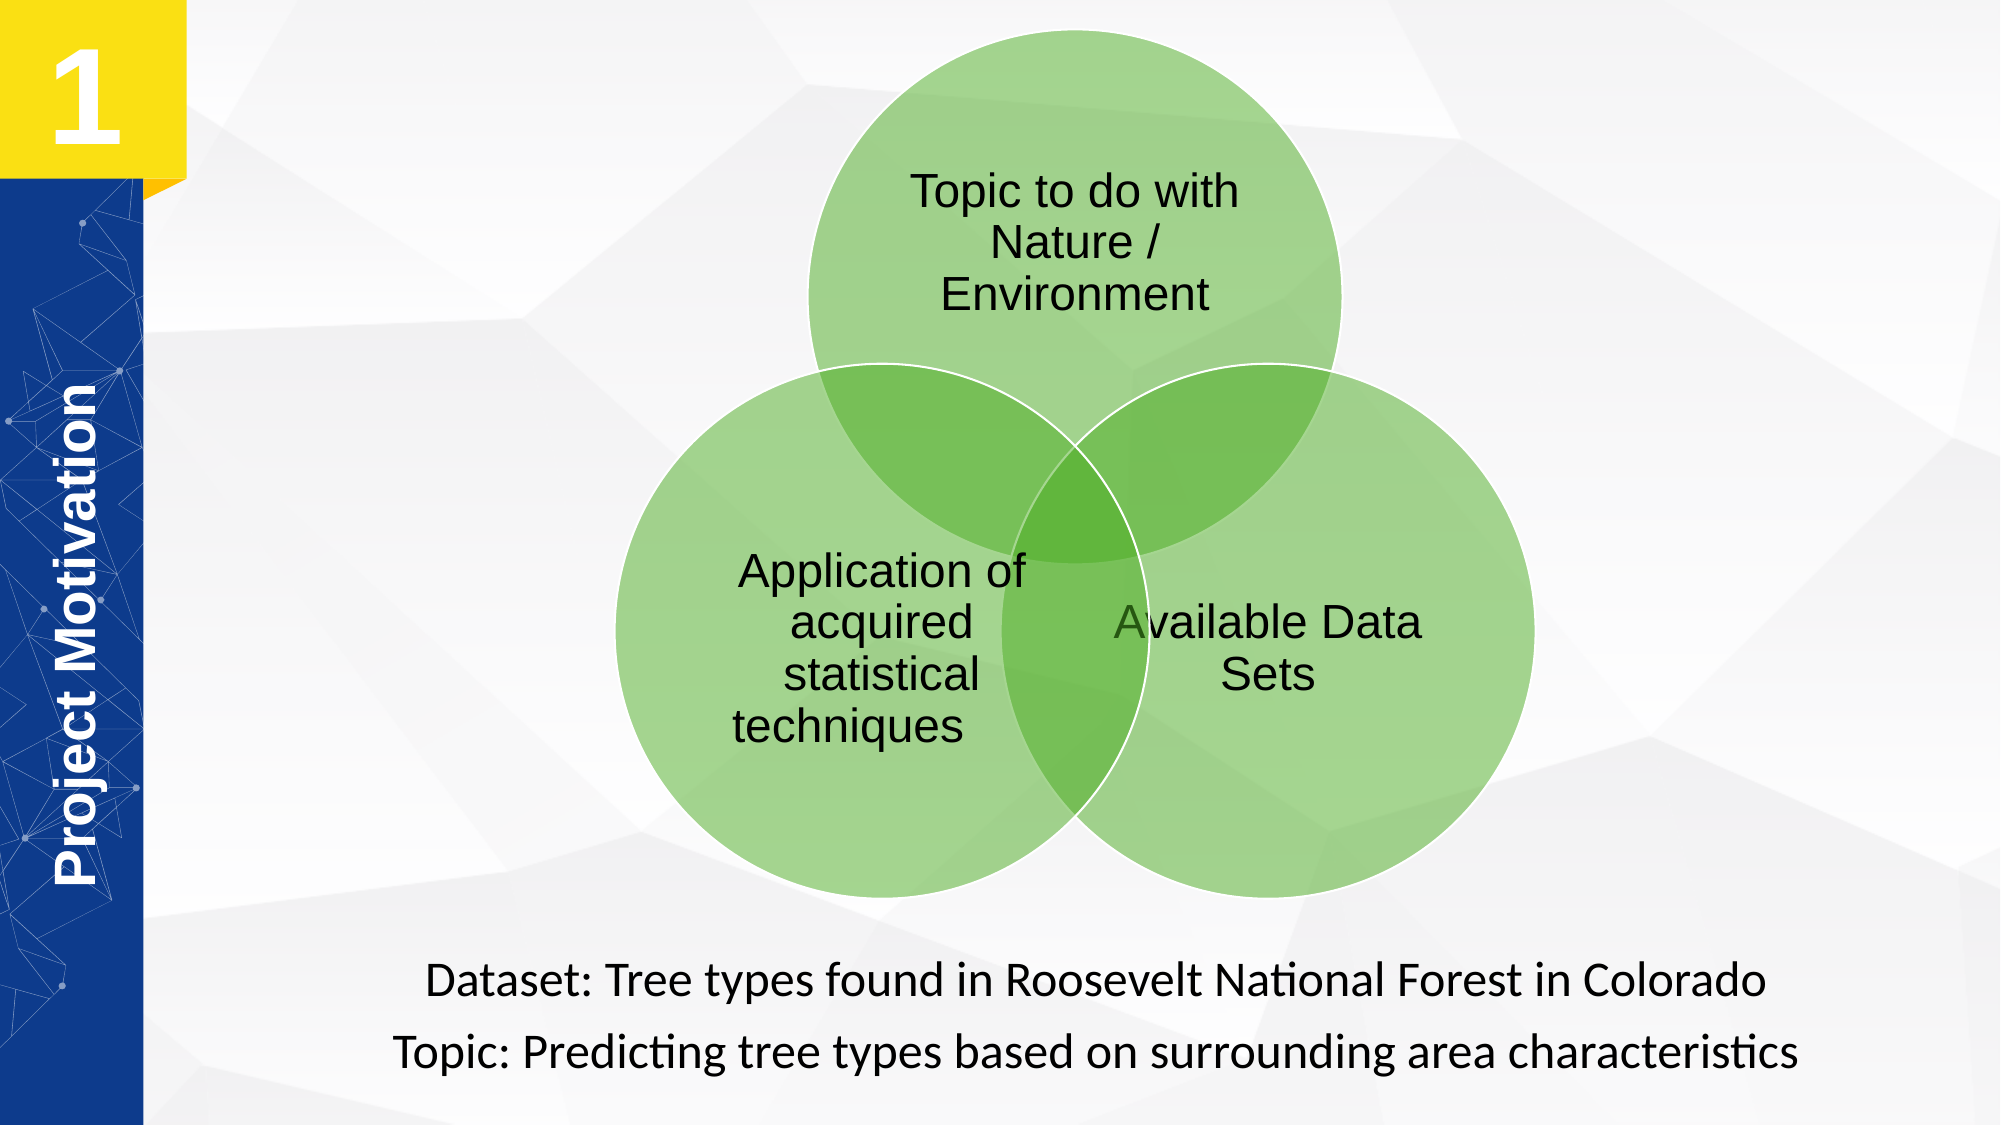

1
Topic to do with Nature / Environment
Available Data Sets
Application of acquired statistical techniques
Project Motivation
Dataset: Tree types found in Roosevelt National Forest in Colorado
Topic: Predicting tree types based on surrounding area characteristics